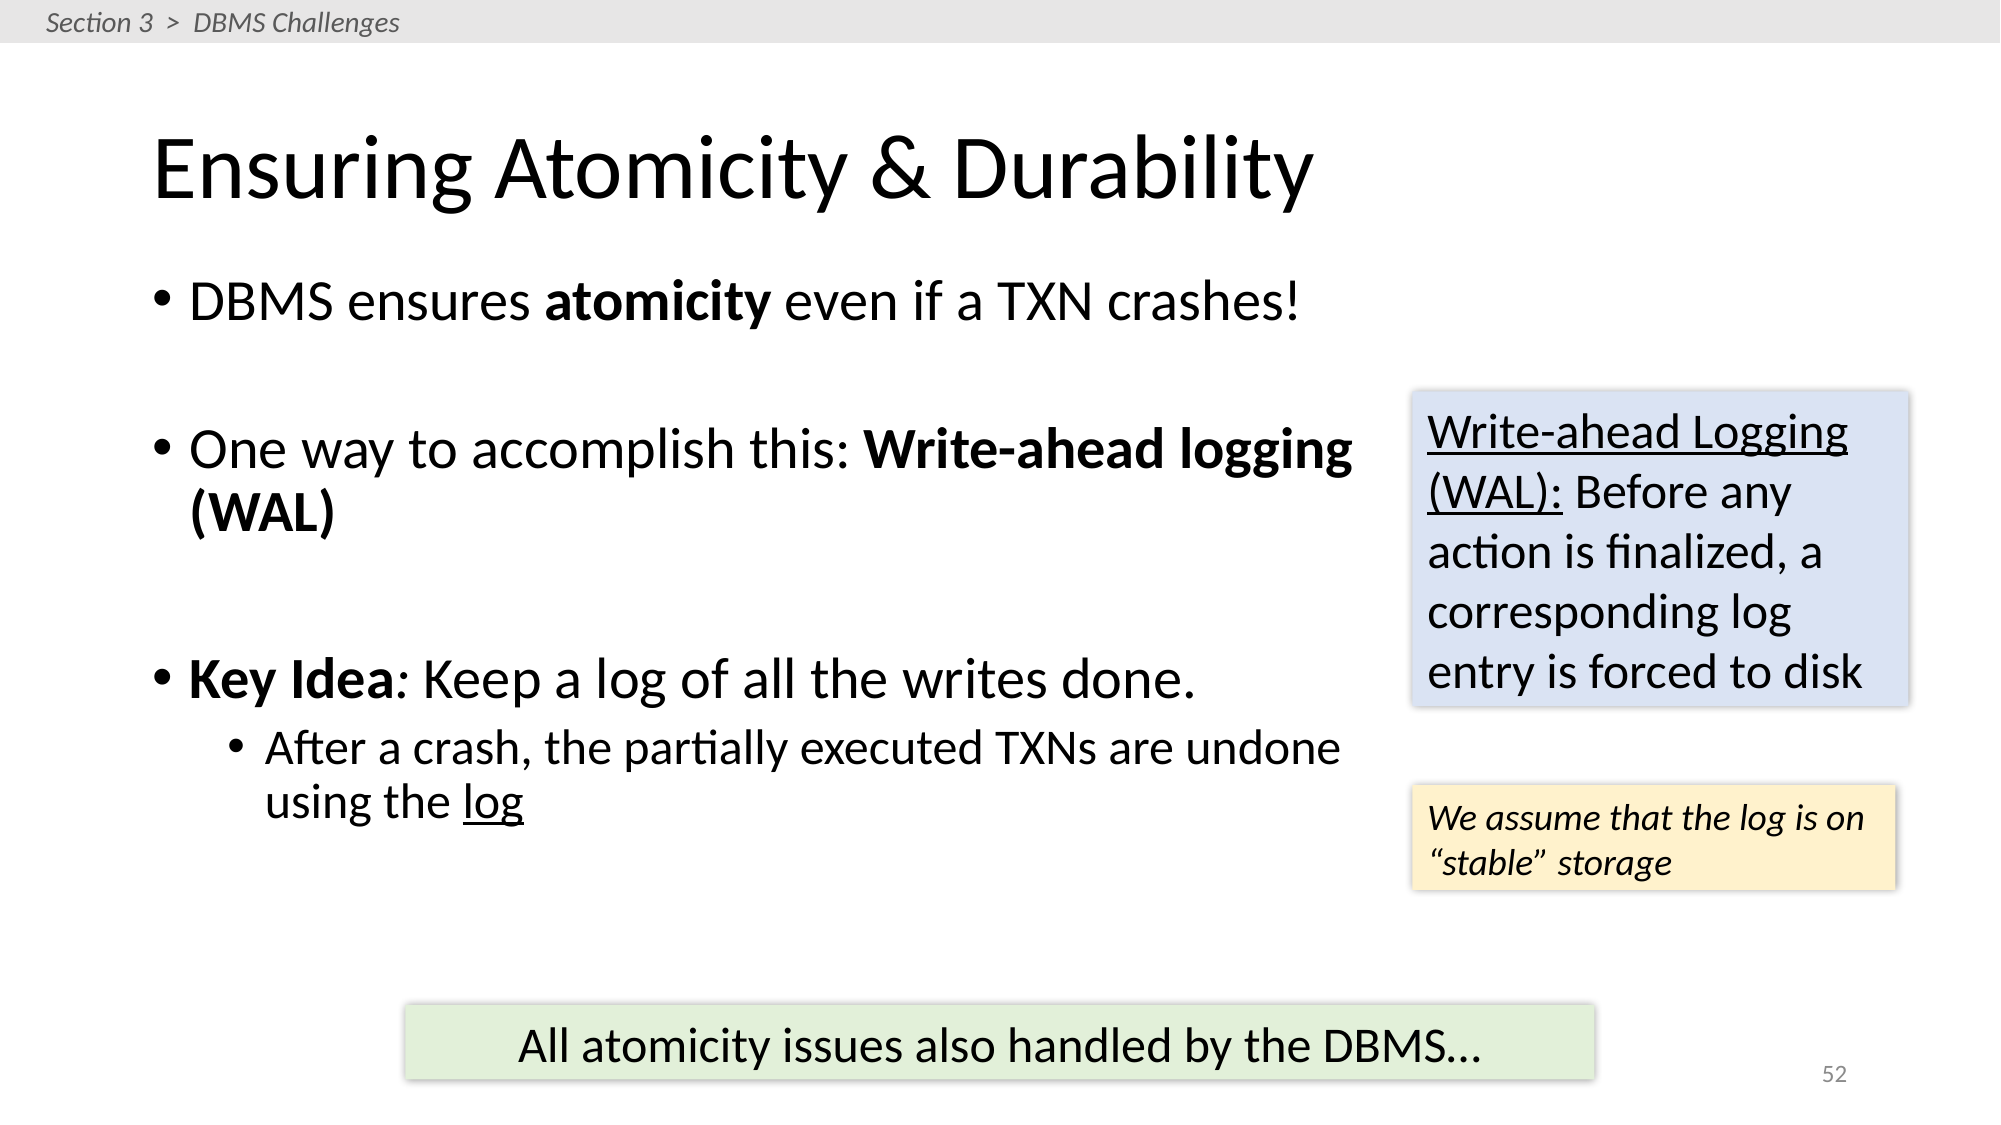

Section 3  >  DBMS Challenges
# Ensuring Atomicity & Durability
DBMS ensures atomicity even if a TXN crashes!

One way to accomplish this: Write-ahead logging (WAL)

Key Idea: Keep a log of all the writes done.
After a crash, the partially executed TXNs are undone using the log
Write-ahead Logging (WAL): Before any action is finalized, a corresponding log entry is forced to disk
We assume that the log is on “stable” storage
All atomicity issues also handled by the DBMS…
52